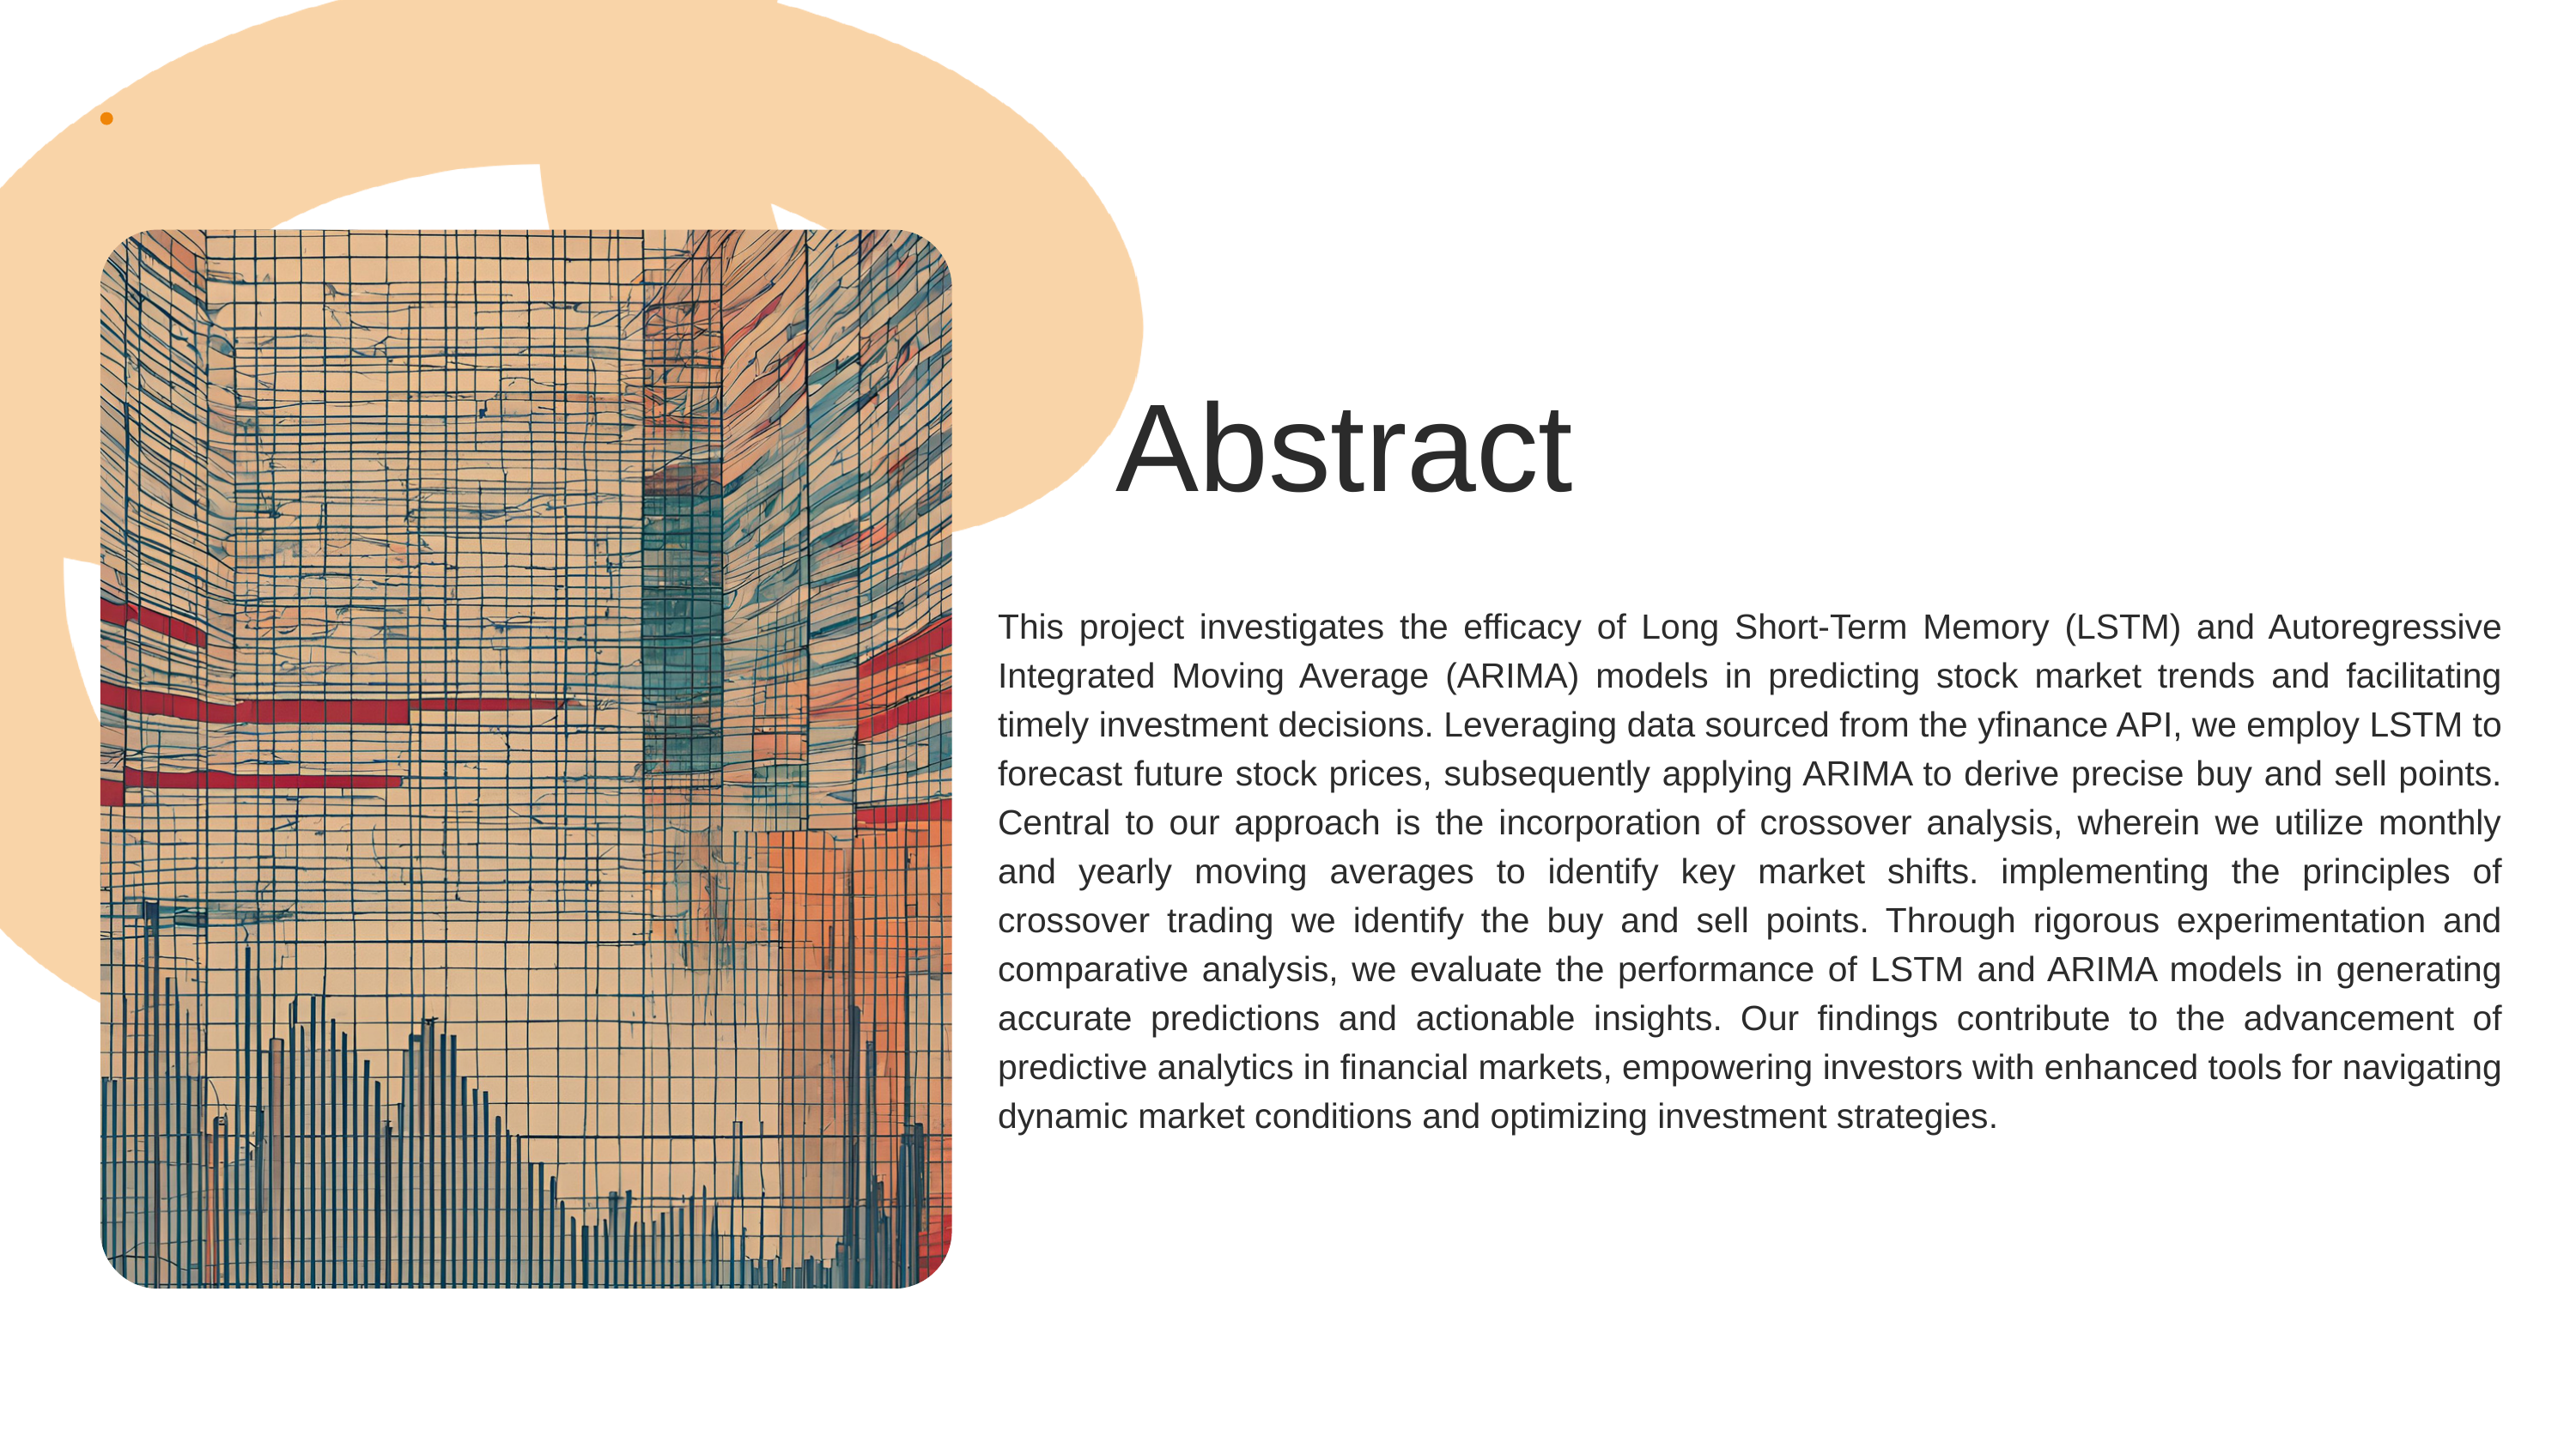

Abstract
This project investigates the efficacy of Long Short-Term Memory (LSTM) and Autoregressive Integrated Moving Average (ARIMA) models in predicting stock market trends and facilitating timely investment decisions. Leveraging data sourced from the yfinance API, we employ LSTM to forecast future stock prices, subsequently applying ARIMA to derive precise buy and sell points. Central to our approach is the incorporation of crossover analysis, wherein we utilize monthly and yearly moving averages to identify key market shifts. implementing the principles of crossover trading we identify the buy and sell points. Through rigorous experimentation and comparative analysis, we evaluate the performance of LSTM and ARIMA models in generating accurate predictions and actionable insights. Our findings contribute to the advancement of predictive analytics in financial markets, empowering investors with enhanced tools for navigating dynamic market conditions and optimizing investment strategies.